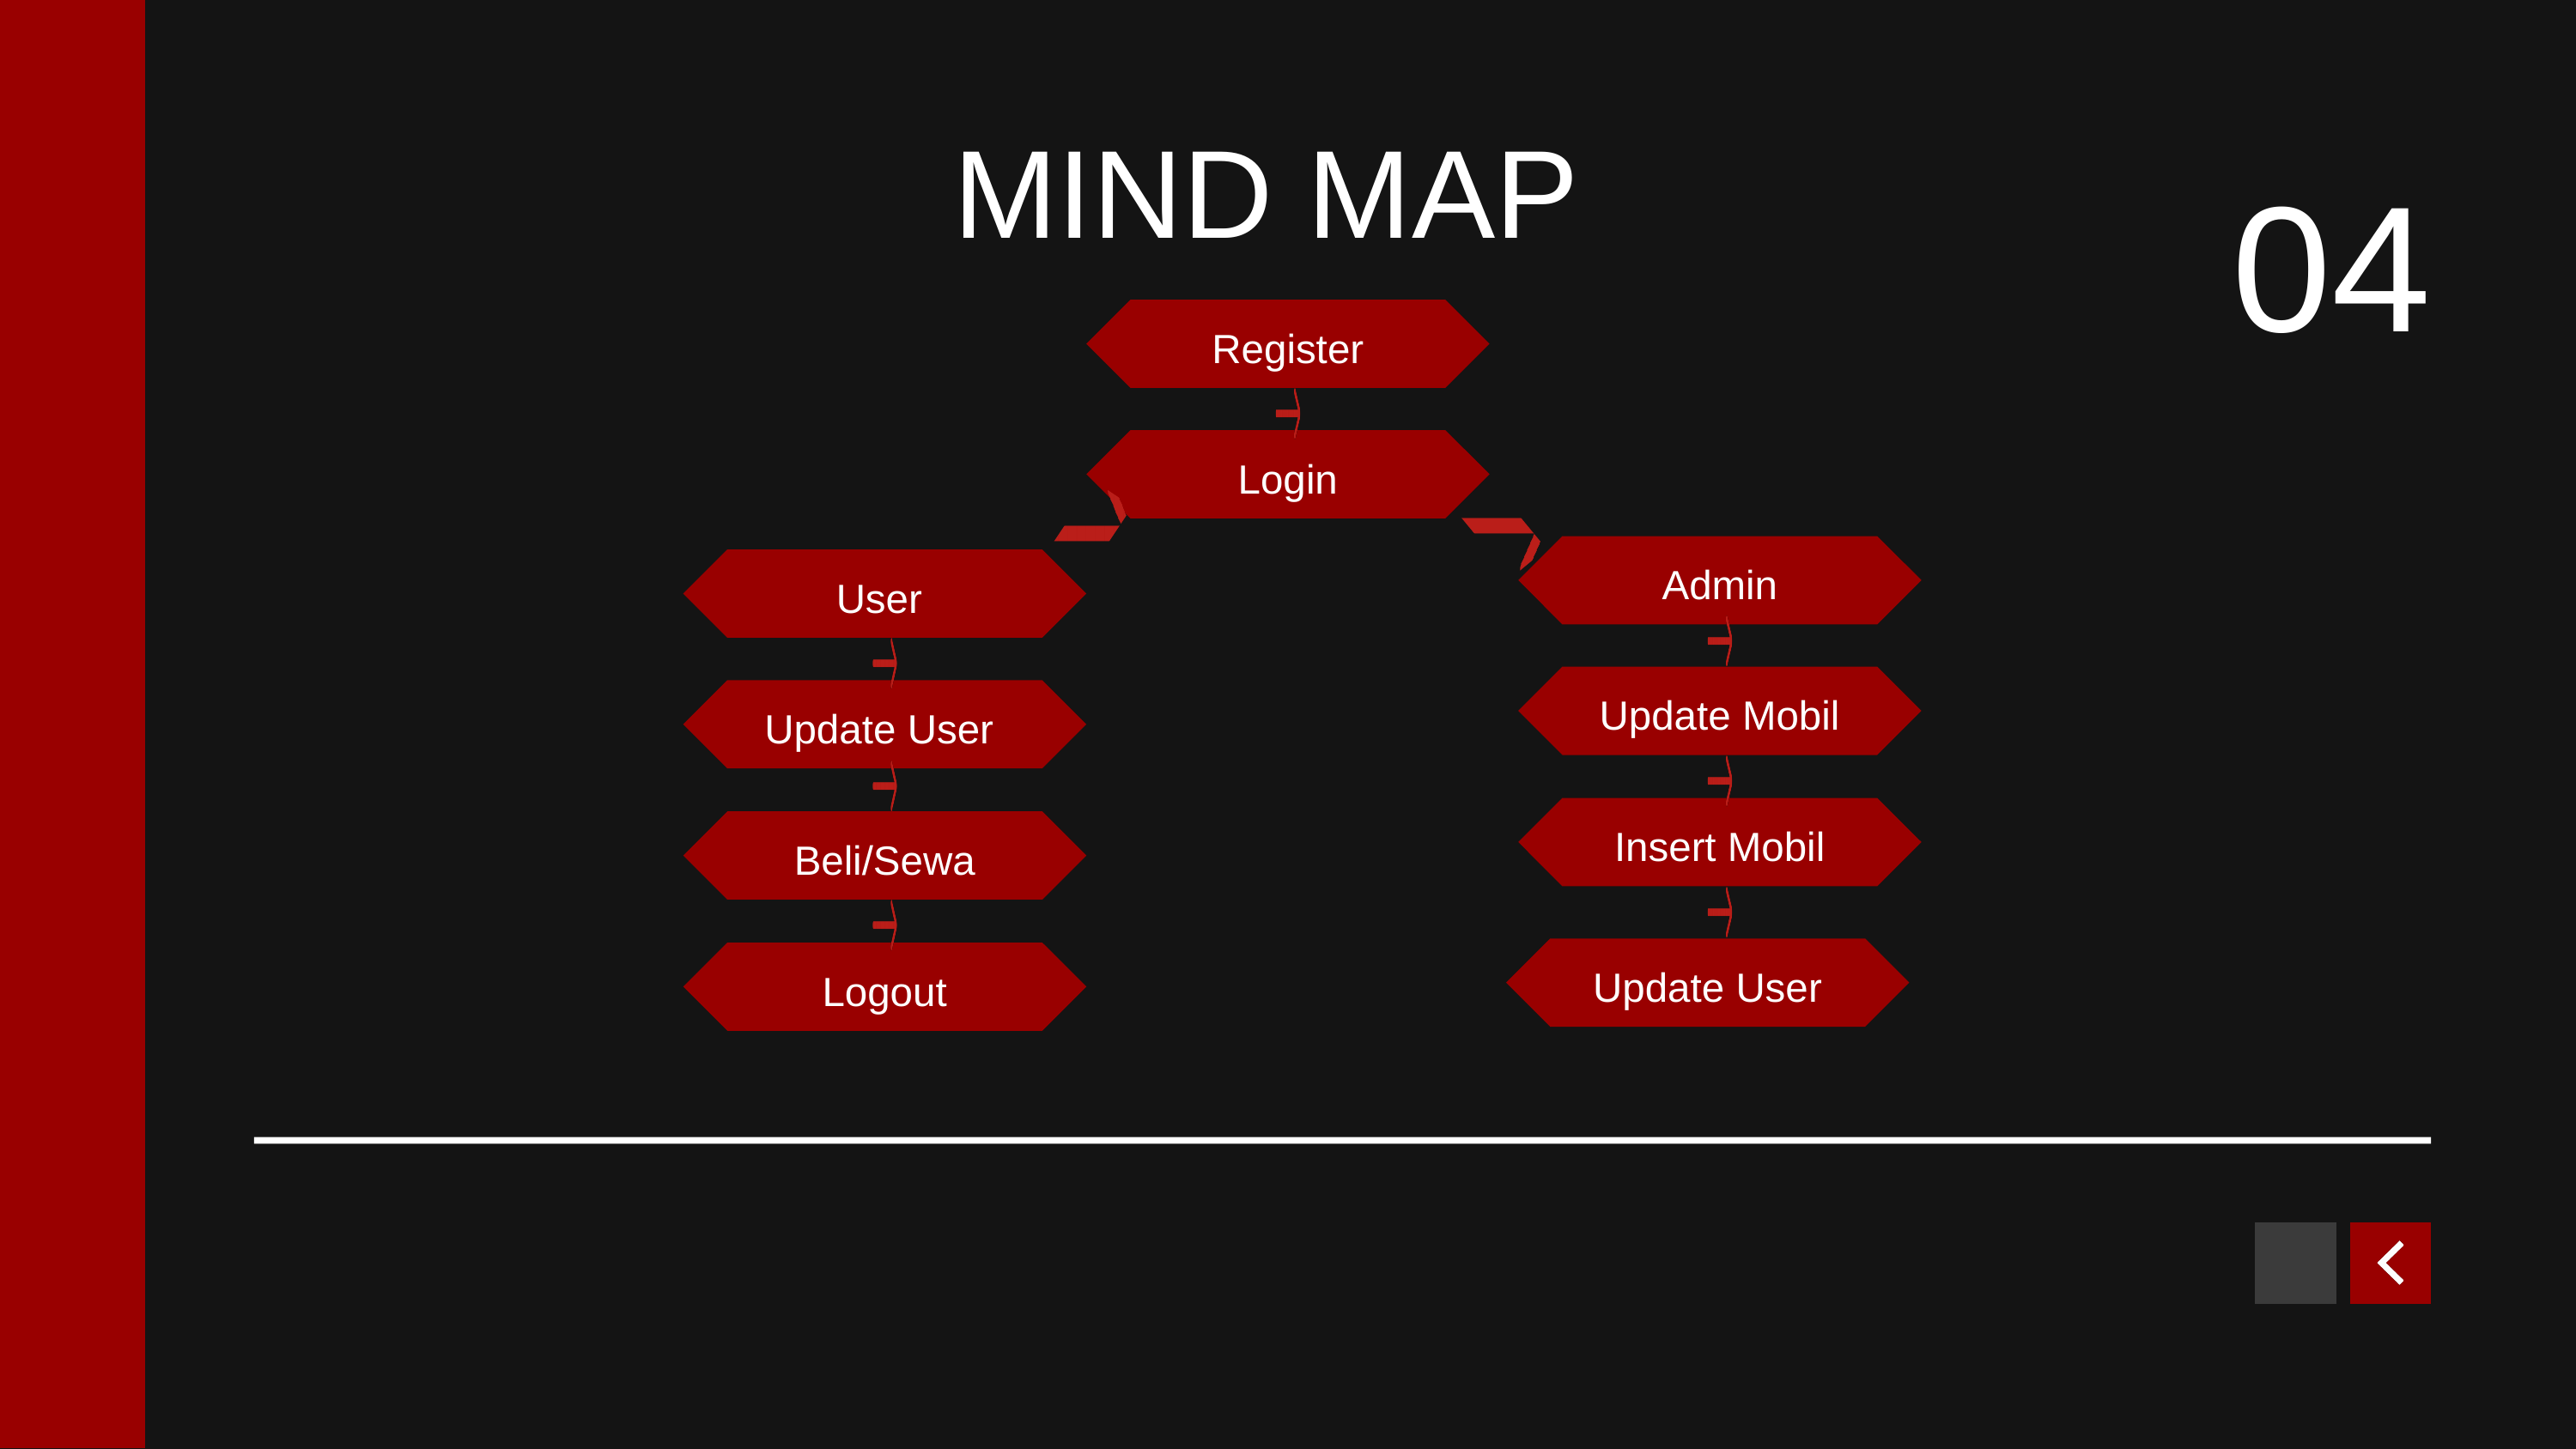

MIND MAP
04

Register

Login

Admin

User

Update Mobil

Update User

Insert Mobil

Beli/Sewa

Update User

Logout